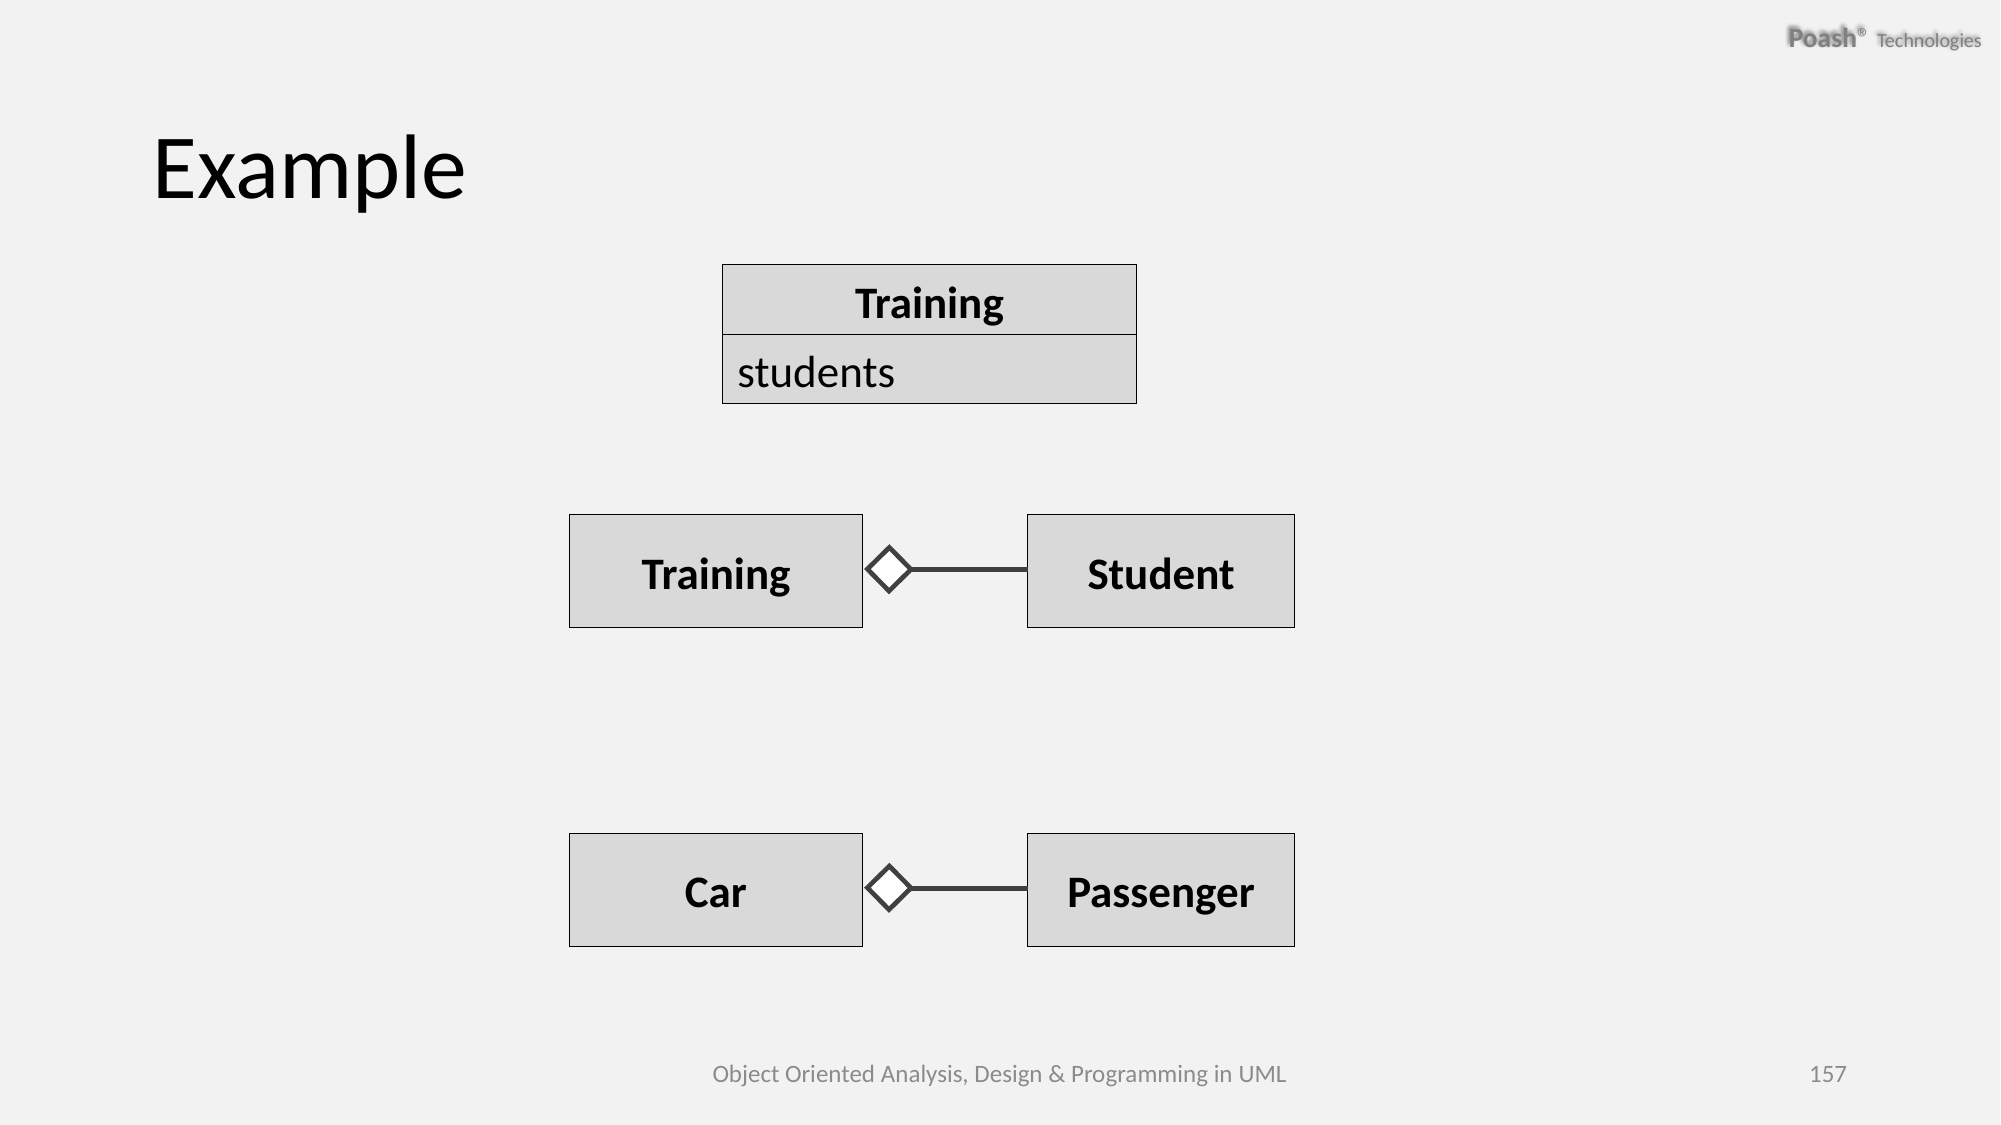

# Example
Training
students
Training
Student

Car
Passenger

Object Oriented Analysis, Design & Programming in UML
157